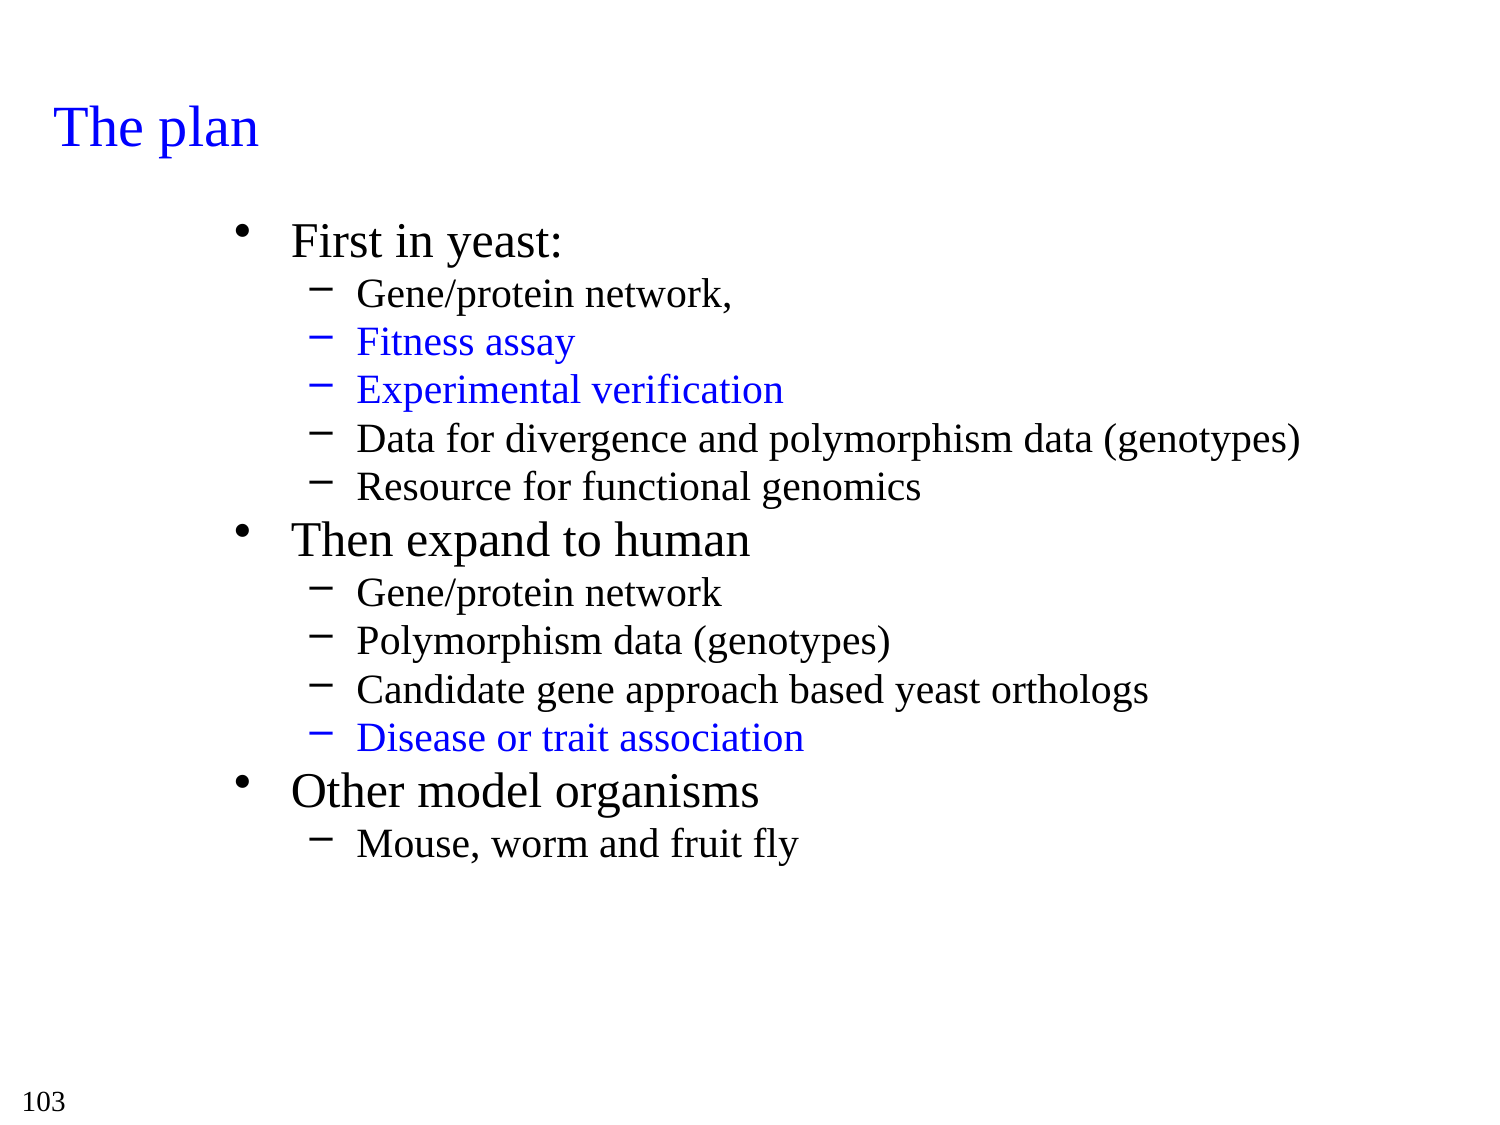

# The plan
First in yeast:
Gene/protein network,
Fitness assay
Experimental verification
Data for divergence and polymorphism data (genotypes)
Resource for functional genomics
Then expand to human
Gene/protein network
Polymorphism data (genotypes)
Candidate gene approach based yeast orthologs
Disease or trait association
Other model organisms
Mouse, worm and fruit fly